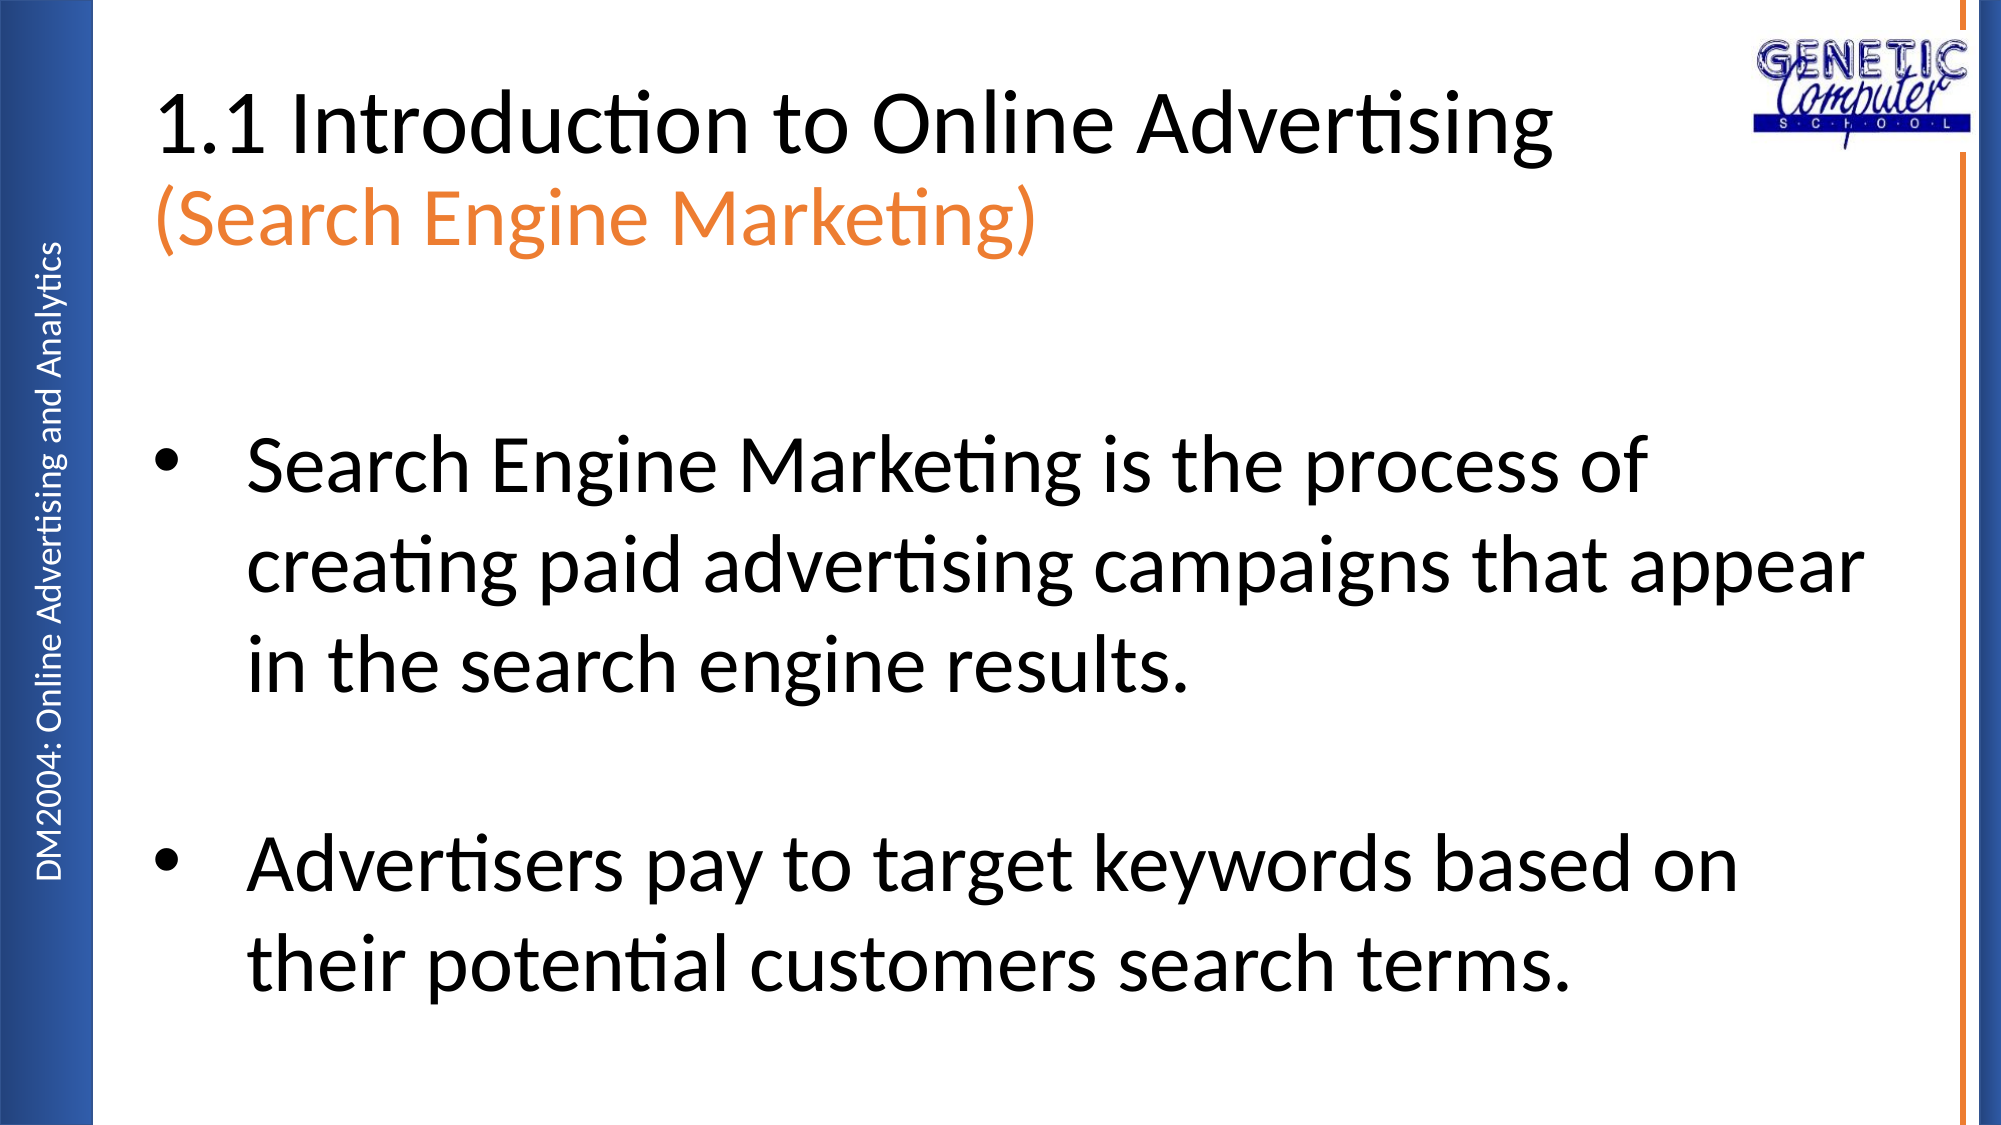

# 1.1 Introduction to Online Advertising (Search Engine Marketing)
Search Engine Marketing is the process of creating paid advertising campaigns that appear in the search engine results.

Advertisers pay to target keywords based on their potential customers search terms.